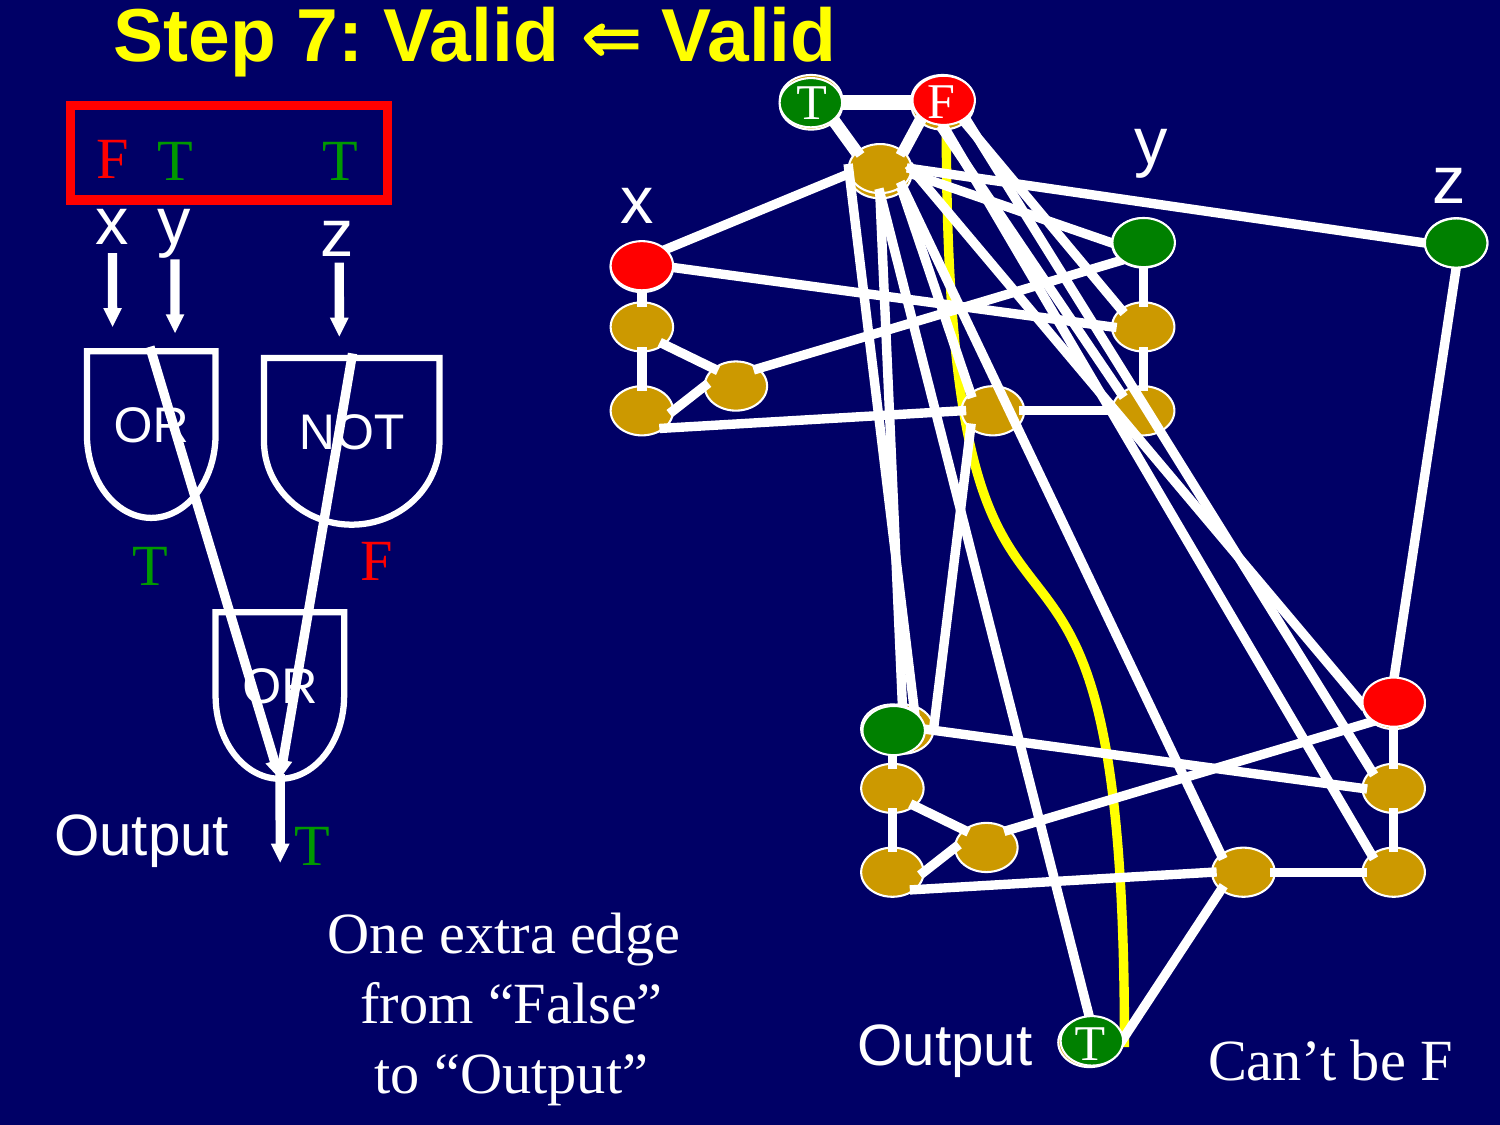

Step 7: Valid ⇐ Valid
F
T

y

 F
T
T
z

x
x
y
z

NOT
OR
OR

F
T

Output
T

One extra edge
from “False”
to “Output”
Output
T
Can’t be F